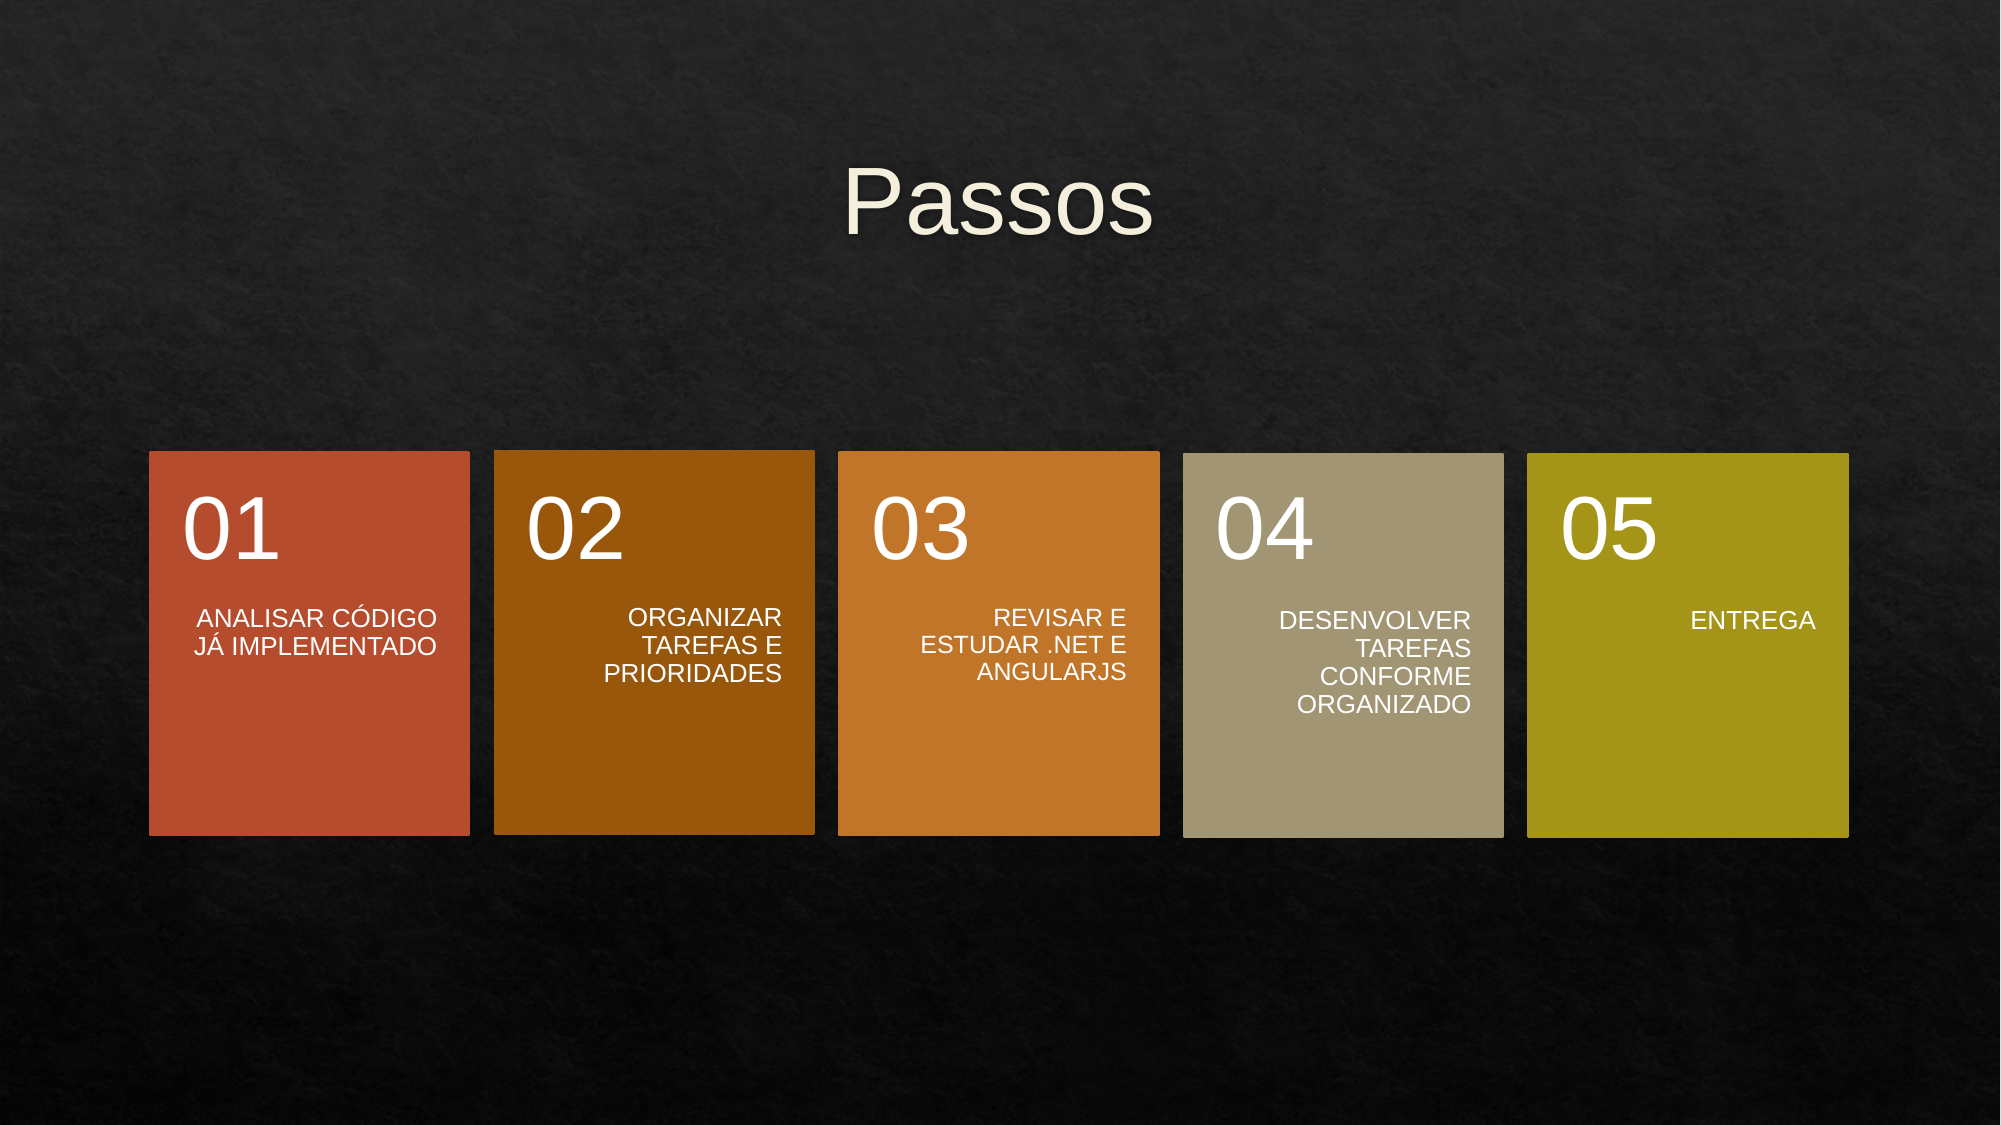

# Passos
Analisar código já implementado
01
Organizar tarefas e prioridades
02
Revisar e estudar .NET e AngularjS
03
Desenvolver tarefas conforme organizado
04
Entrega
05